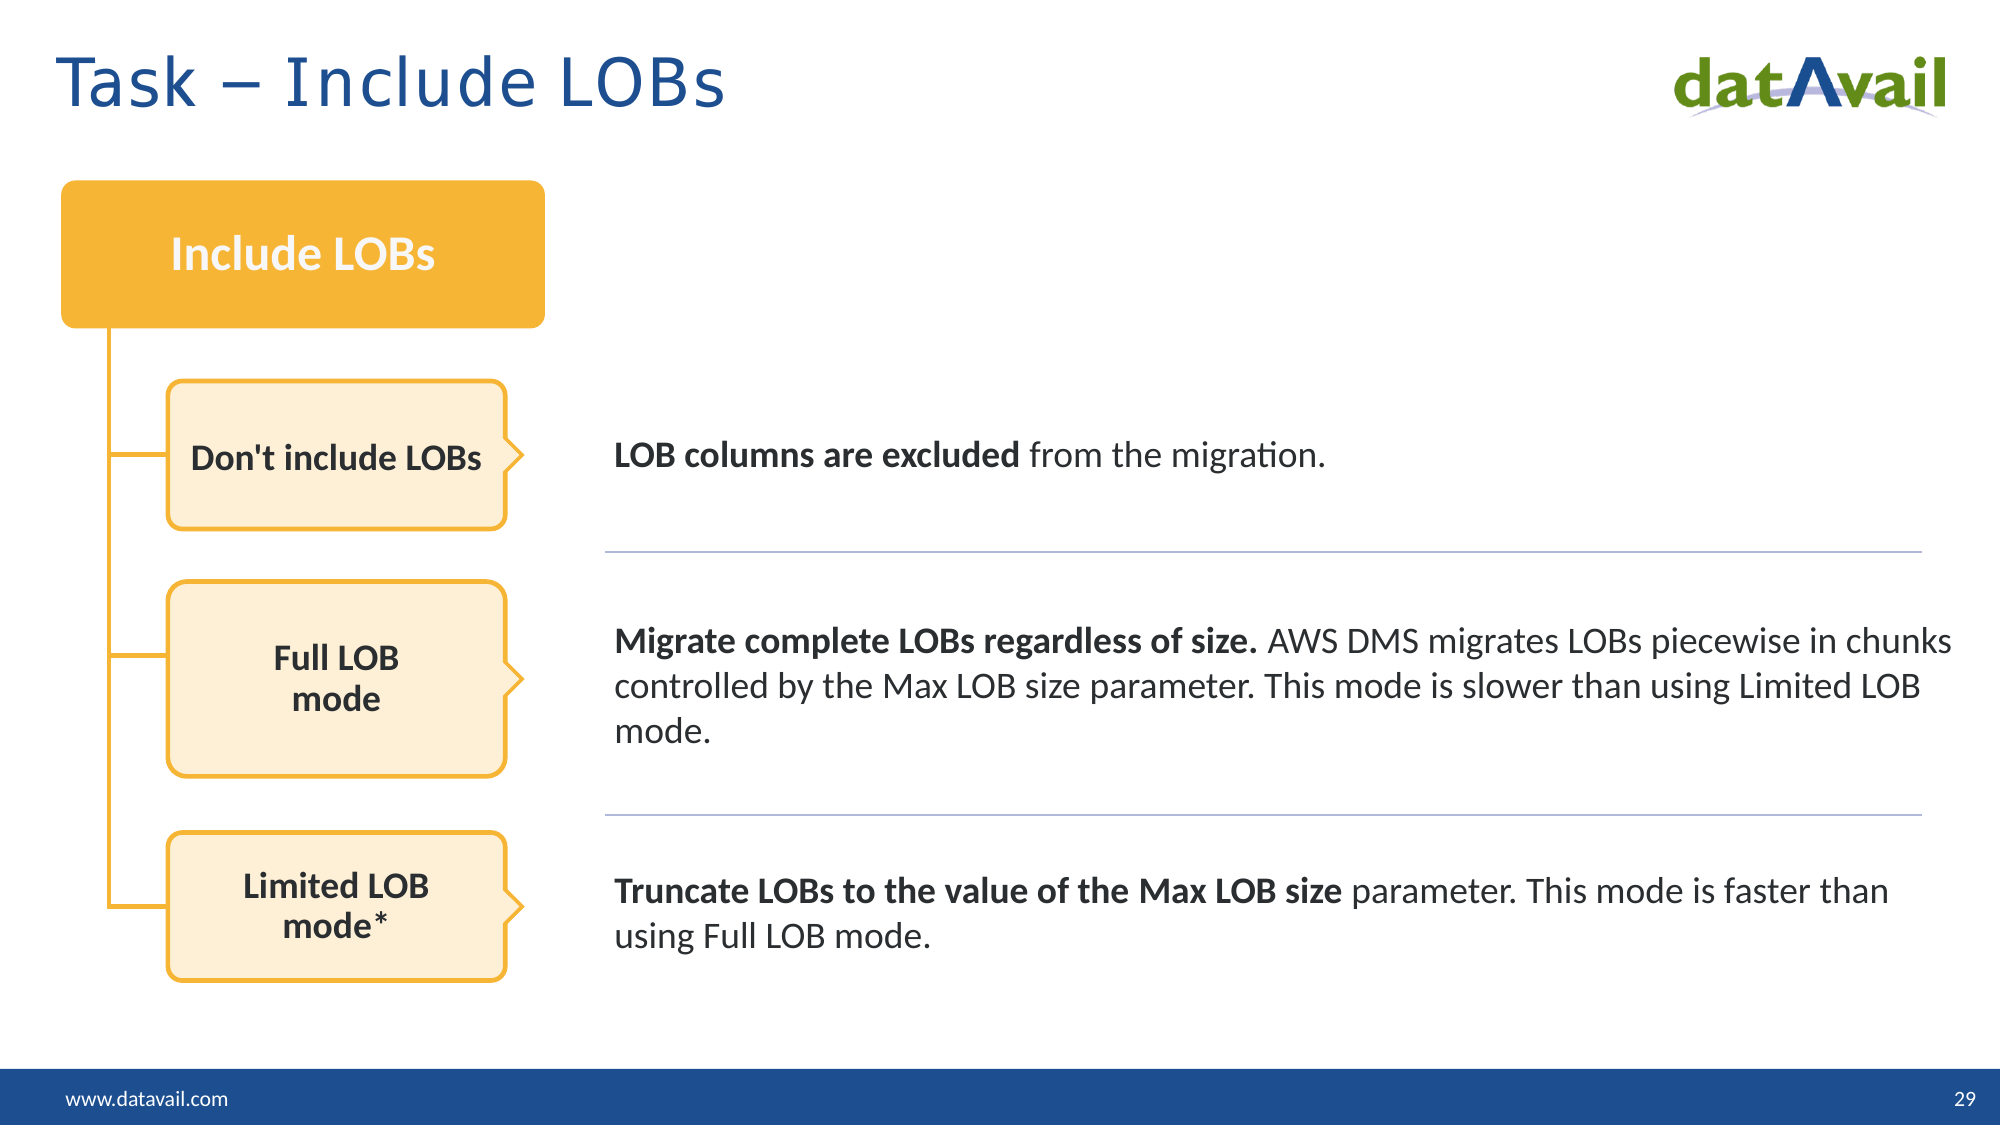

# Task – Include LOBs
Include LOBs
Don't include LOBs
LOB columns are excluded from the migration.

Full LOB
mode
Migrate complete LOBs regardless of size. AWS DMS migrates LOBs piecewise in chunks controlled by the Max LOB size parameter. This mode is slower than using Limited LOB mode.

Limited LOB mode*
Truncate LOBs to the value of the Max LOB size parameter. This mode is faster than using Full LOB mode.